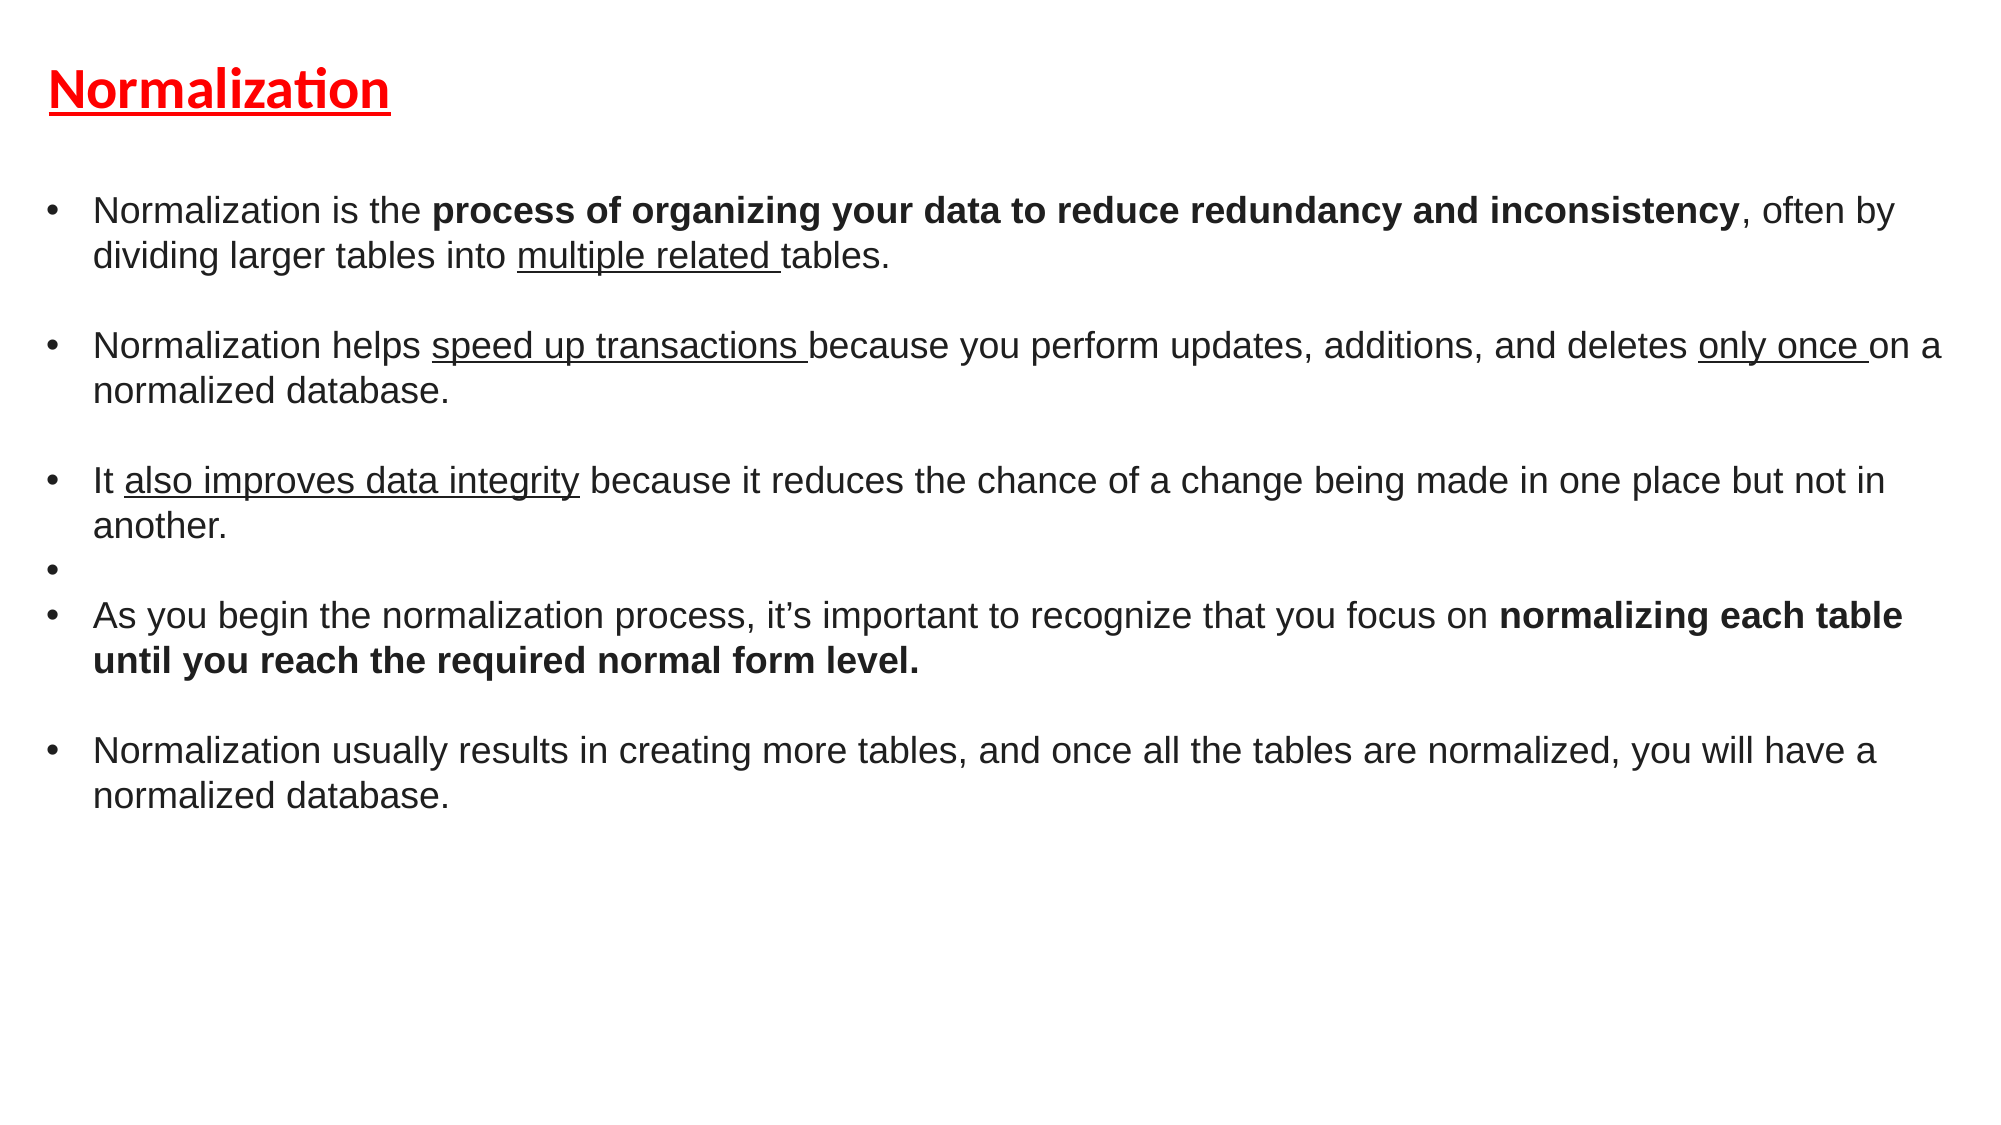

Normalization
Normalization is the process of organizing your data to reduce redundancy and inconsistency, often by dividing larger tables into multiple related tables.

Normalization helps speed up transactions because you perform updates, additions, and deletes only once on a normalized database.

It also improves data integrity because it reduces the chance of a change being made in one place but not in another.

As you begin the normalization process, it’s important to recognize that you focus on normalizing each table until you reach the required normal form level.

Normalization usually results in creating more tables, and once all the tables are normalized, you will have a normalized database.